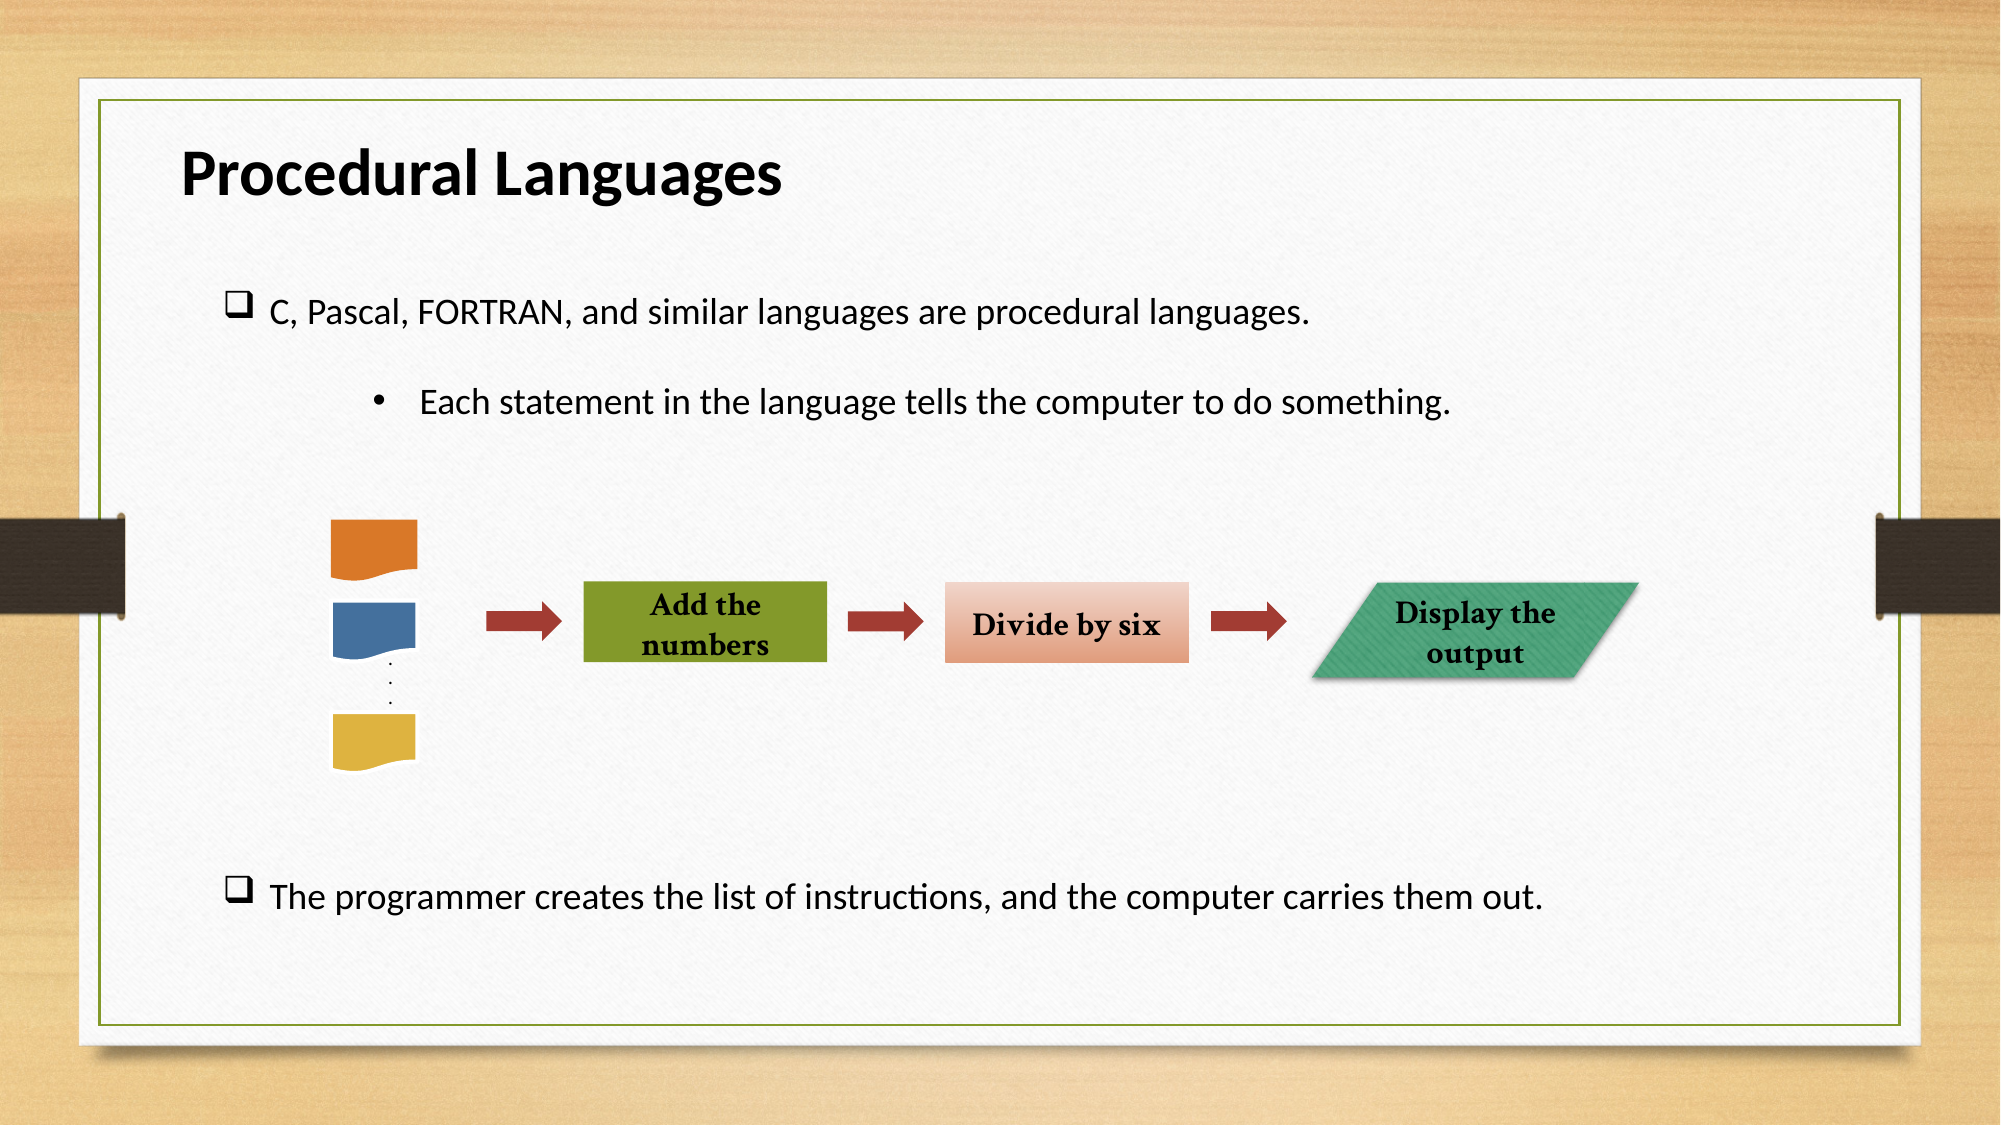

Procedural Languages
C, Pascal, FORTRAN, and similar languages are procedural languages.

Each statement in the language tells the computer to do something.

The programmer creates the list of instructions, and the computer carries them out.

Add the numbers
Divide by six
Display the output

.
.
.